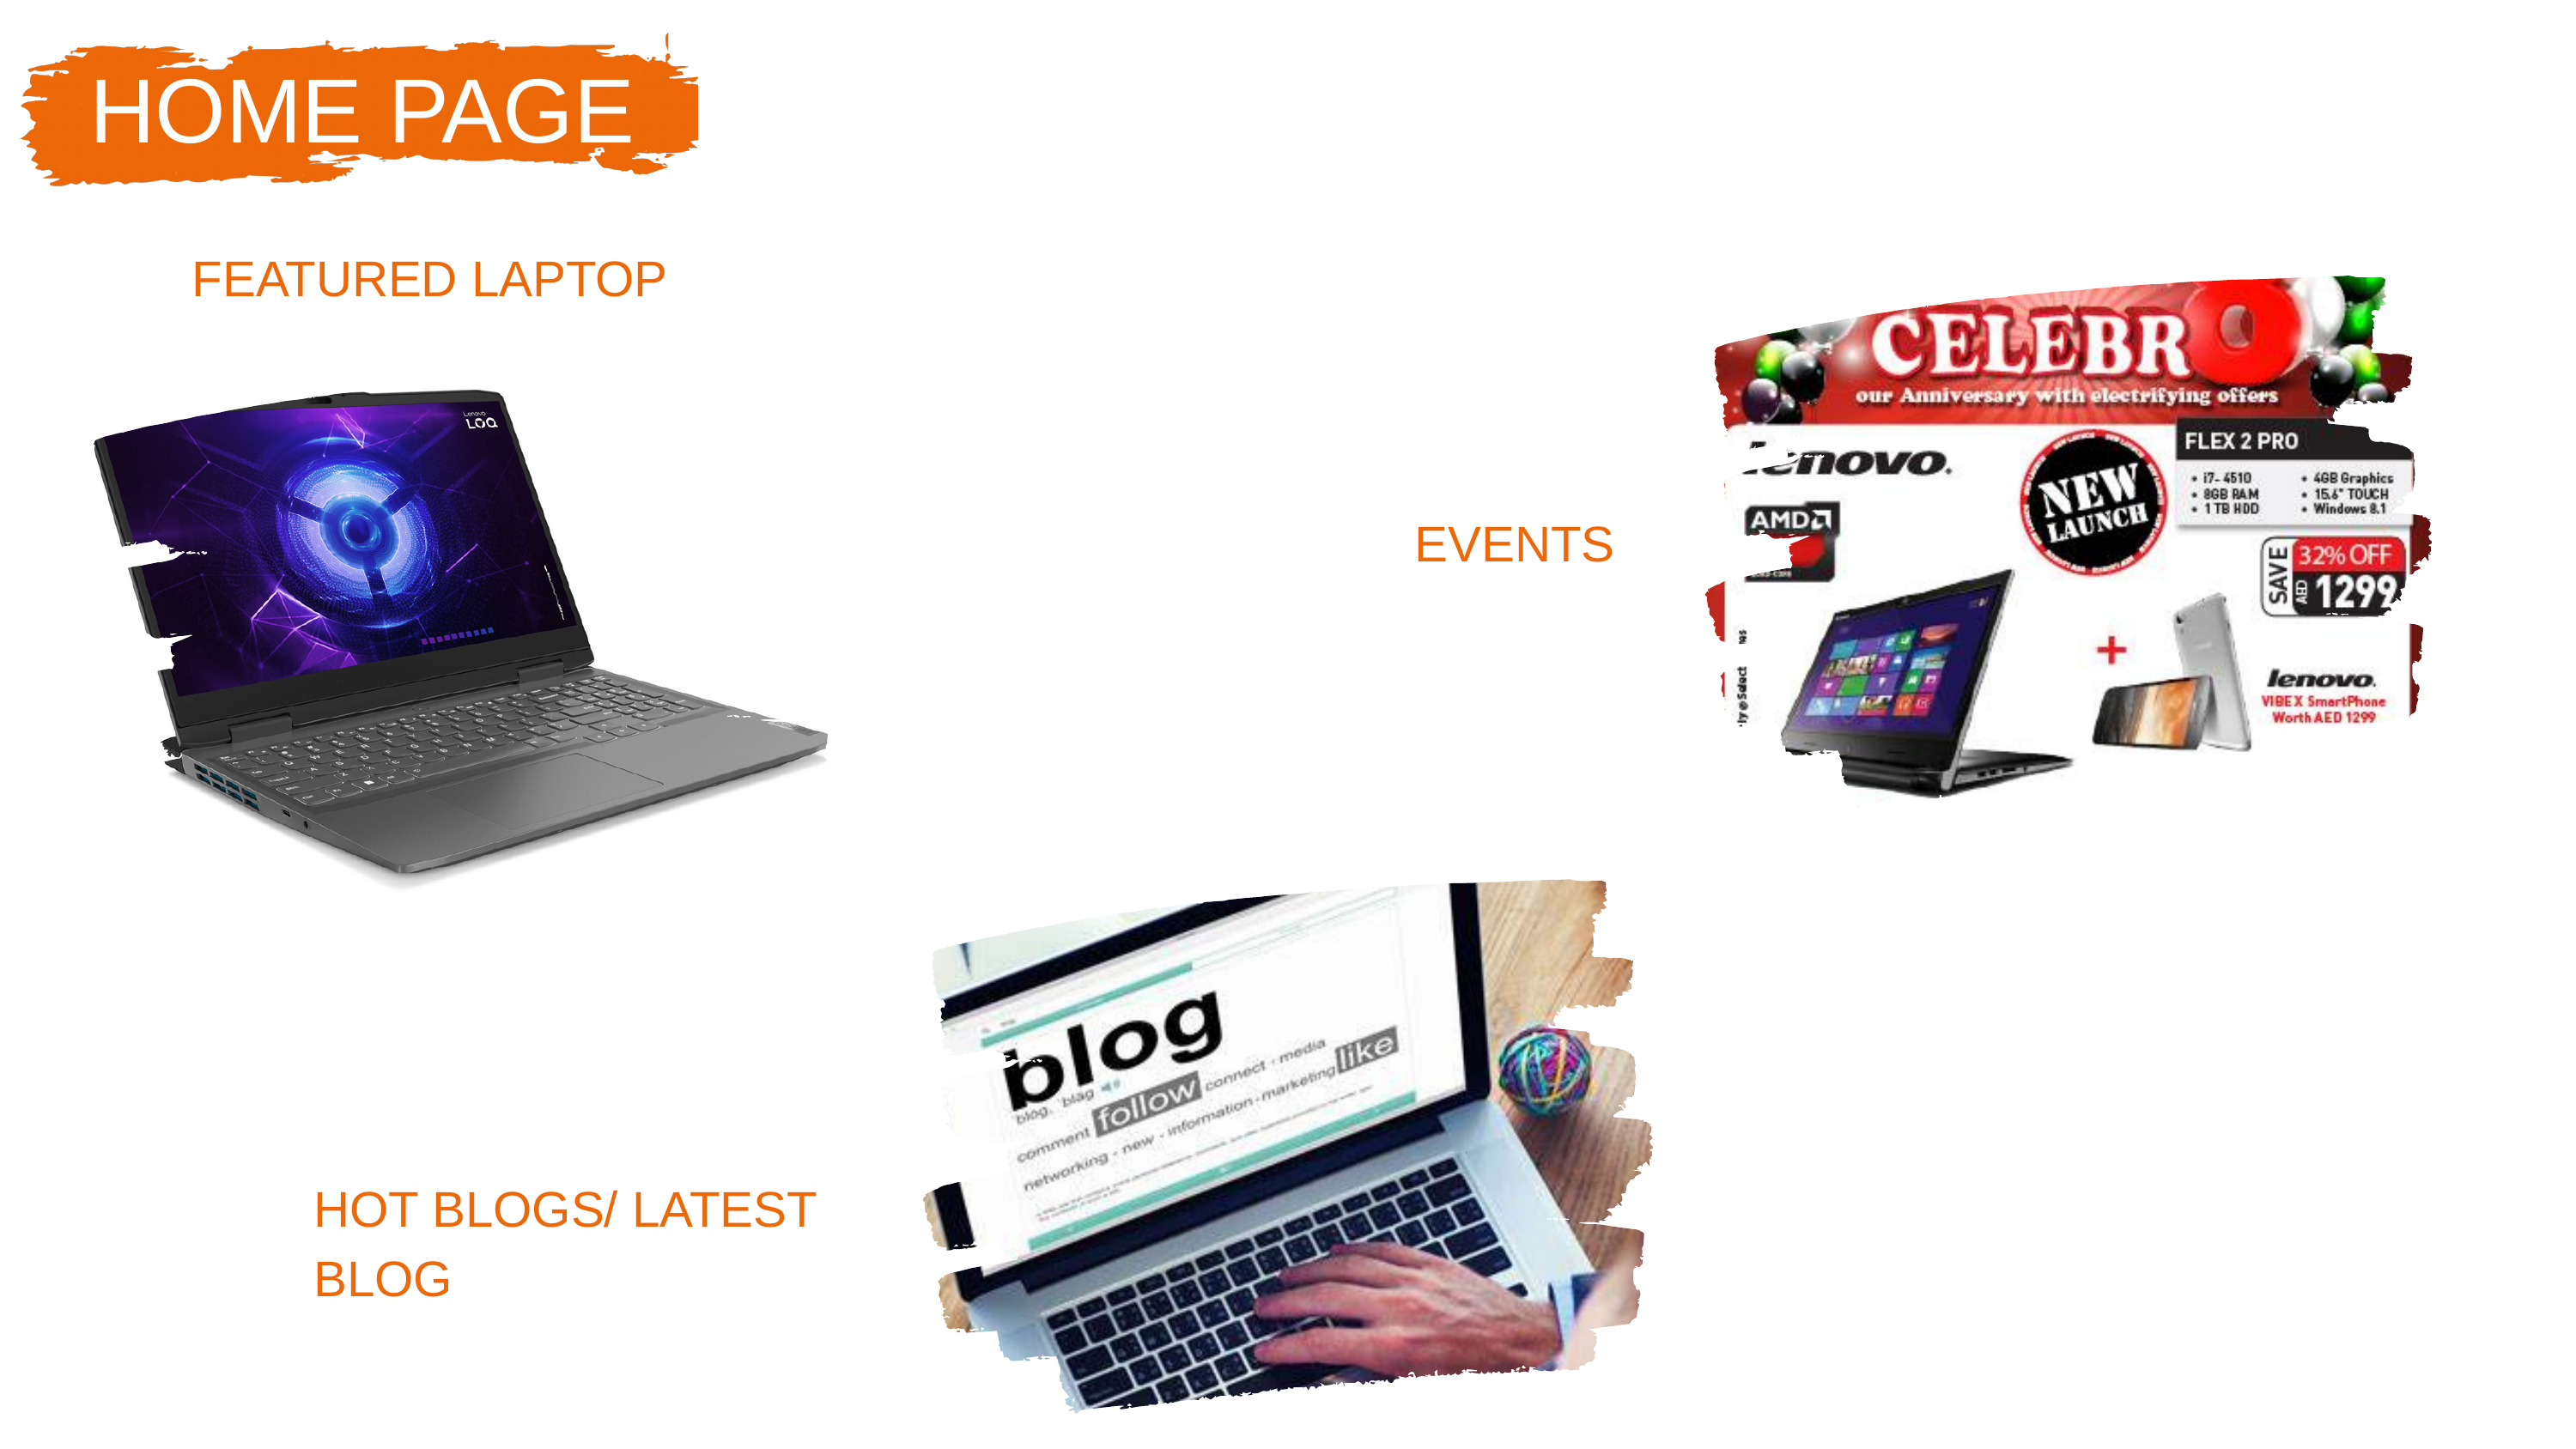

HOME PAGE
FEATURED LAPTOP

EVENTS

LETS GET STARTED
HOT BLOGS/ LATEST BLOG